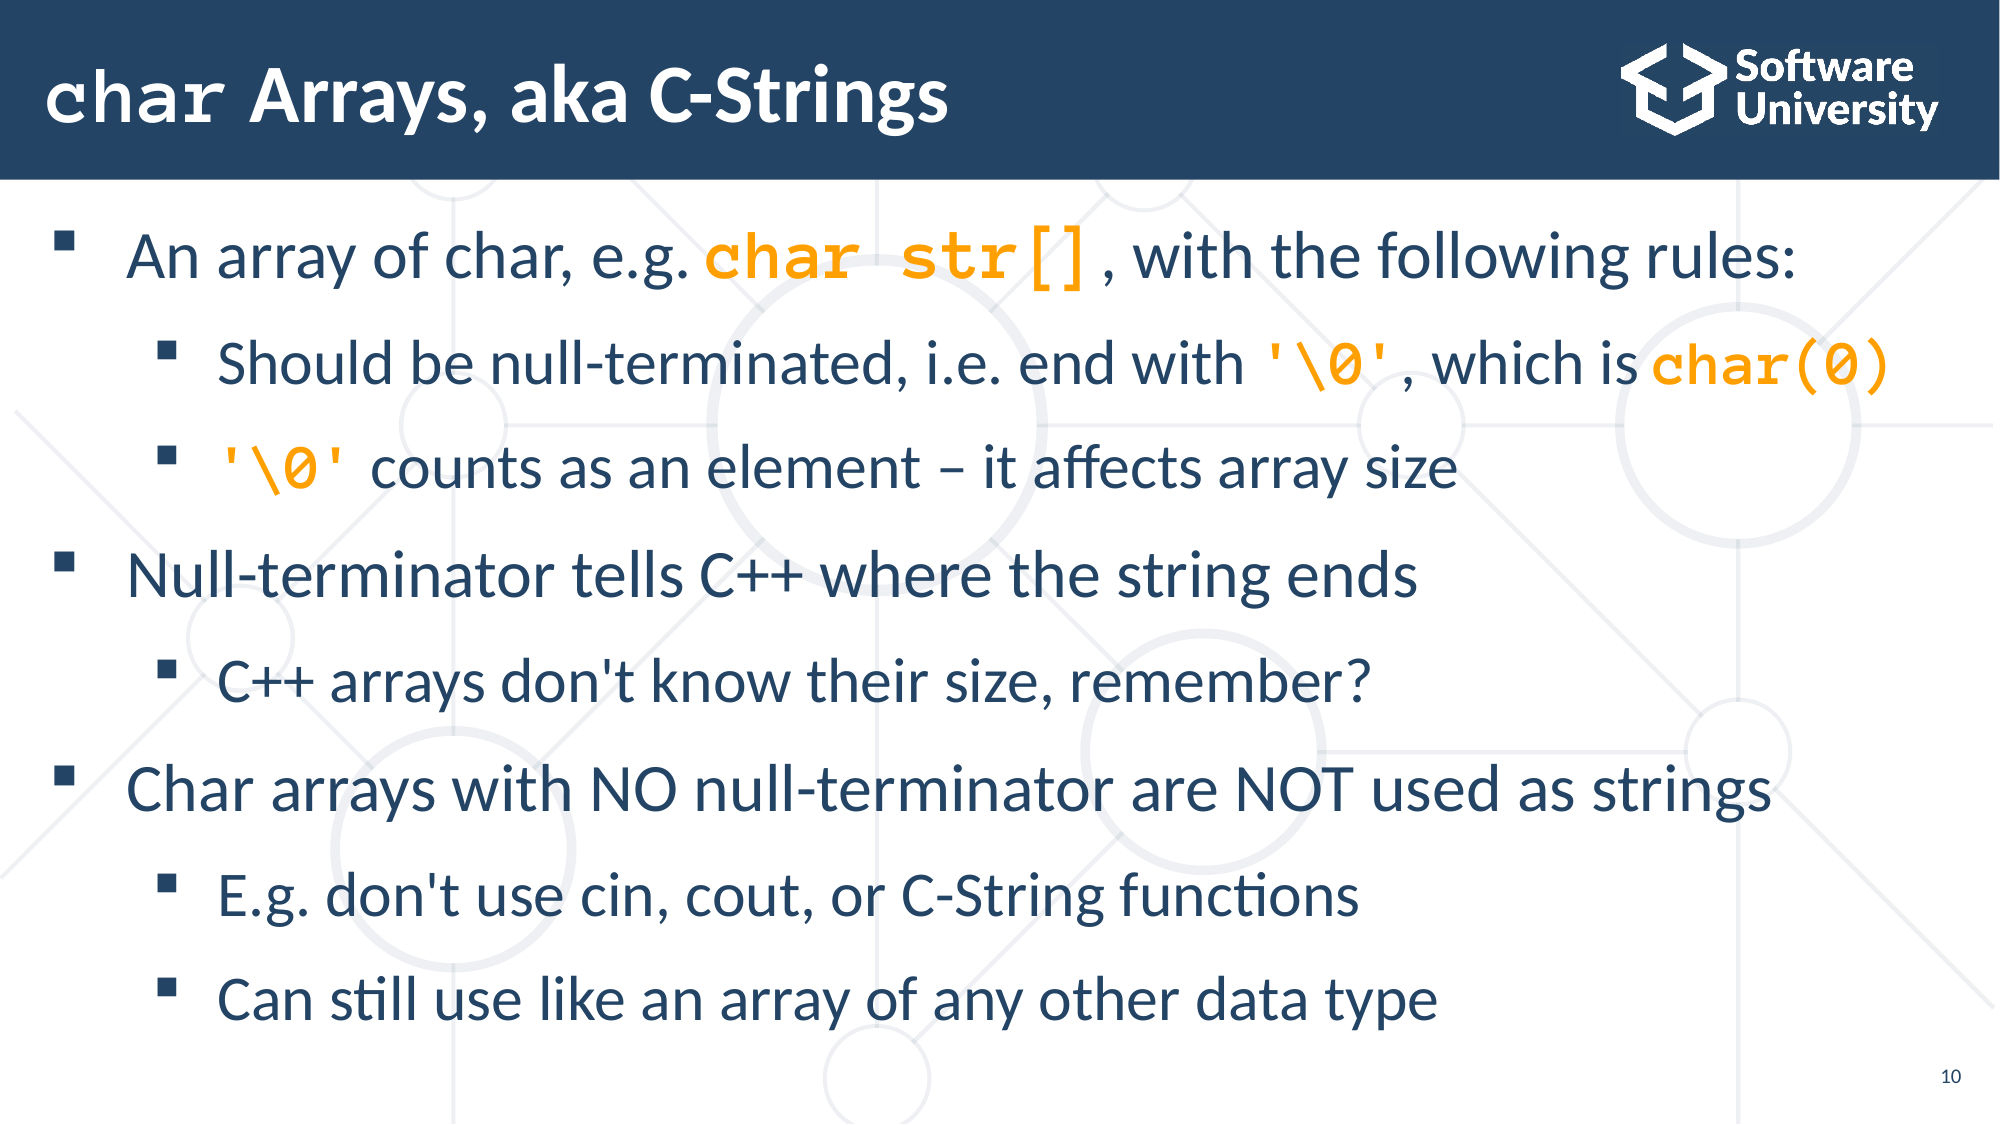

# char Arrays, aka C-Strings
An array of char, e.g. char str[], with the following rules:
Should be null-terminated, i.e. end with '\0', which is char(0)
'\0' counts as an element – it affects array size
Null-terminator tells C++ where the string ends
C++ arrays don't know their size, remember?
Char arrays with NO null-terminator are NOT used as strings
E.g. don't use cin, cout, or C-String functions
Can still use like an array of any other data type
10